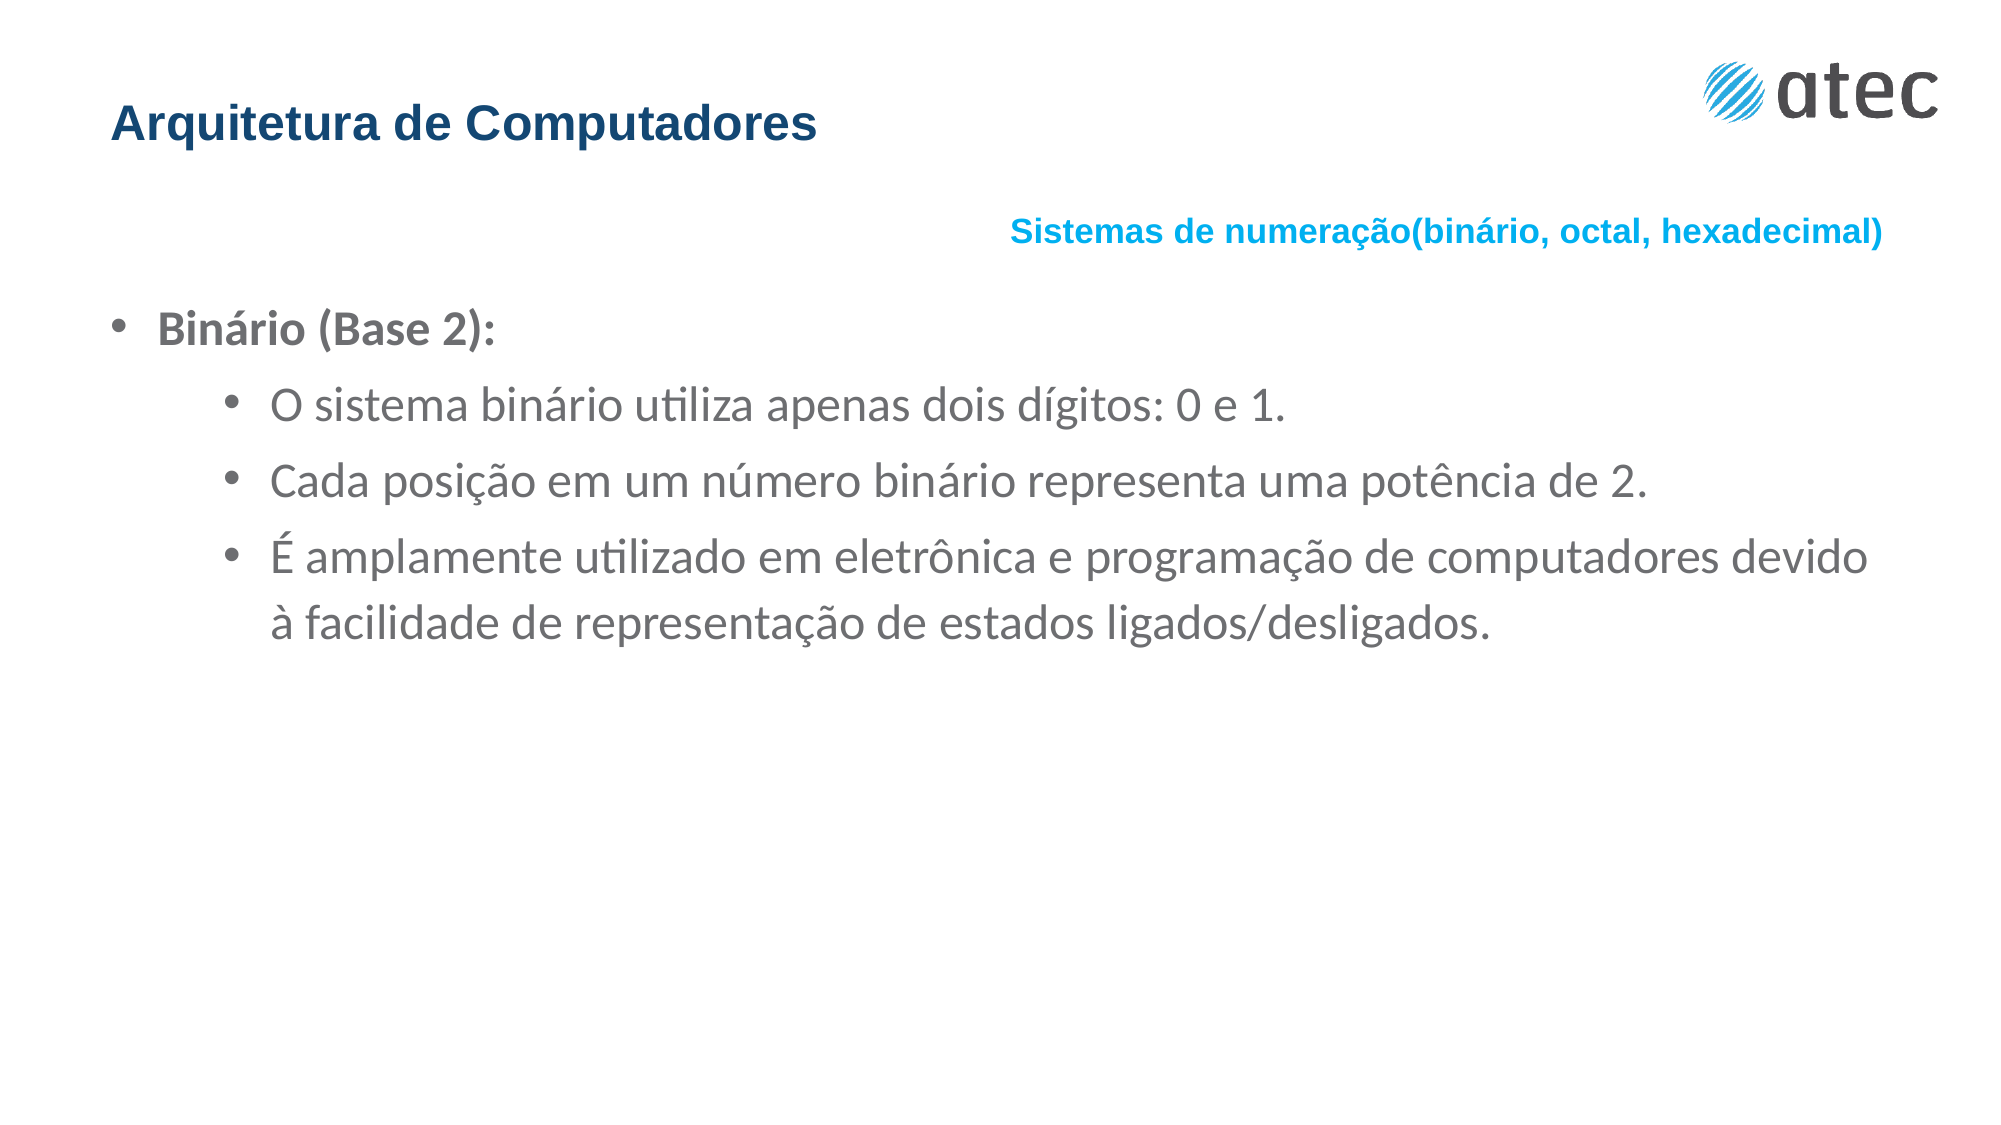

# Arquitetura de Computadores
Sistemas de numeração(binário, octal, hexadecimal)
Binário (Base 2):
O sistema binário utiliza apenas dois dígitos: 0 e 1.
Cada posição em um número binário representa uma potência de 2.
É amplamente utilizado em eletrônica e programação de computadores devido à facilidade de representação de estados ligados/desligados.